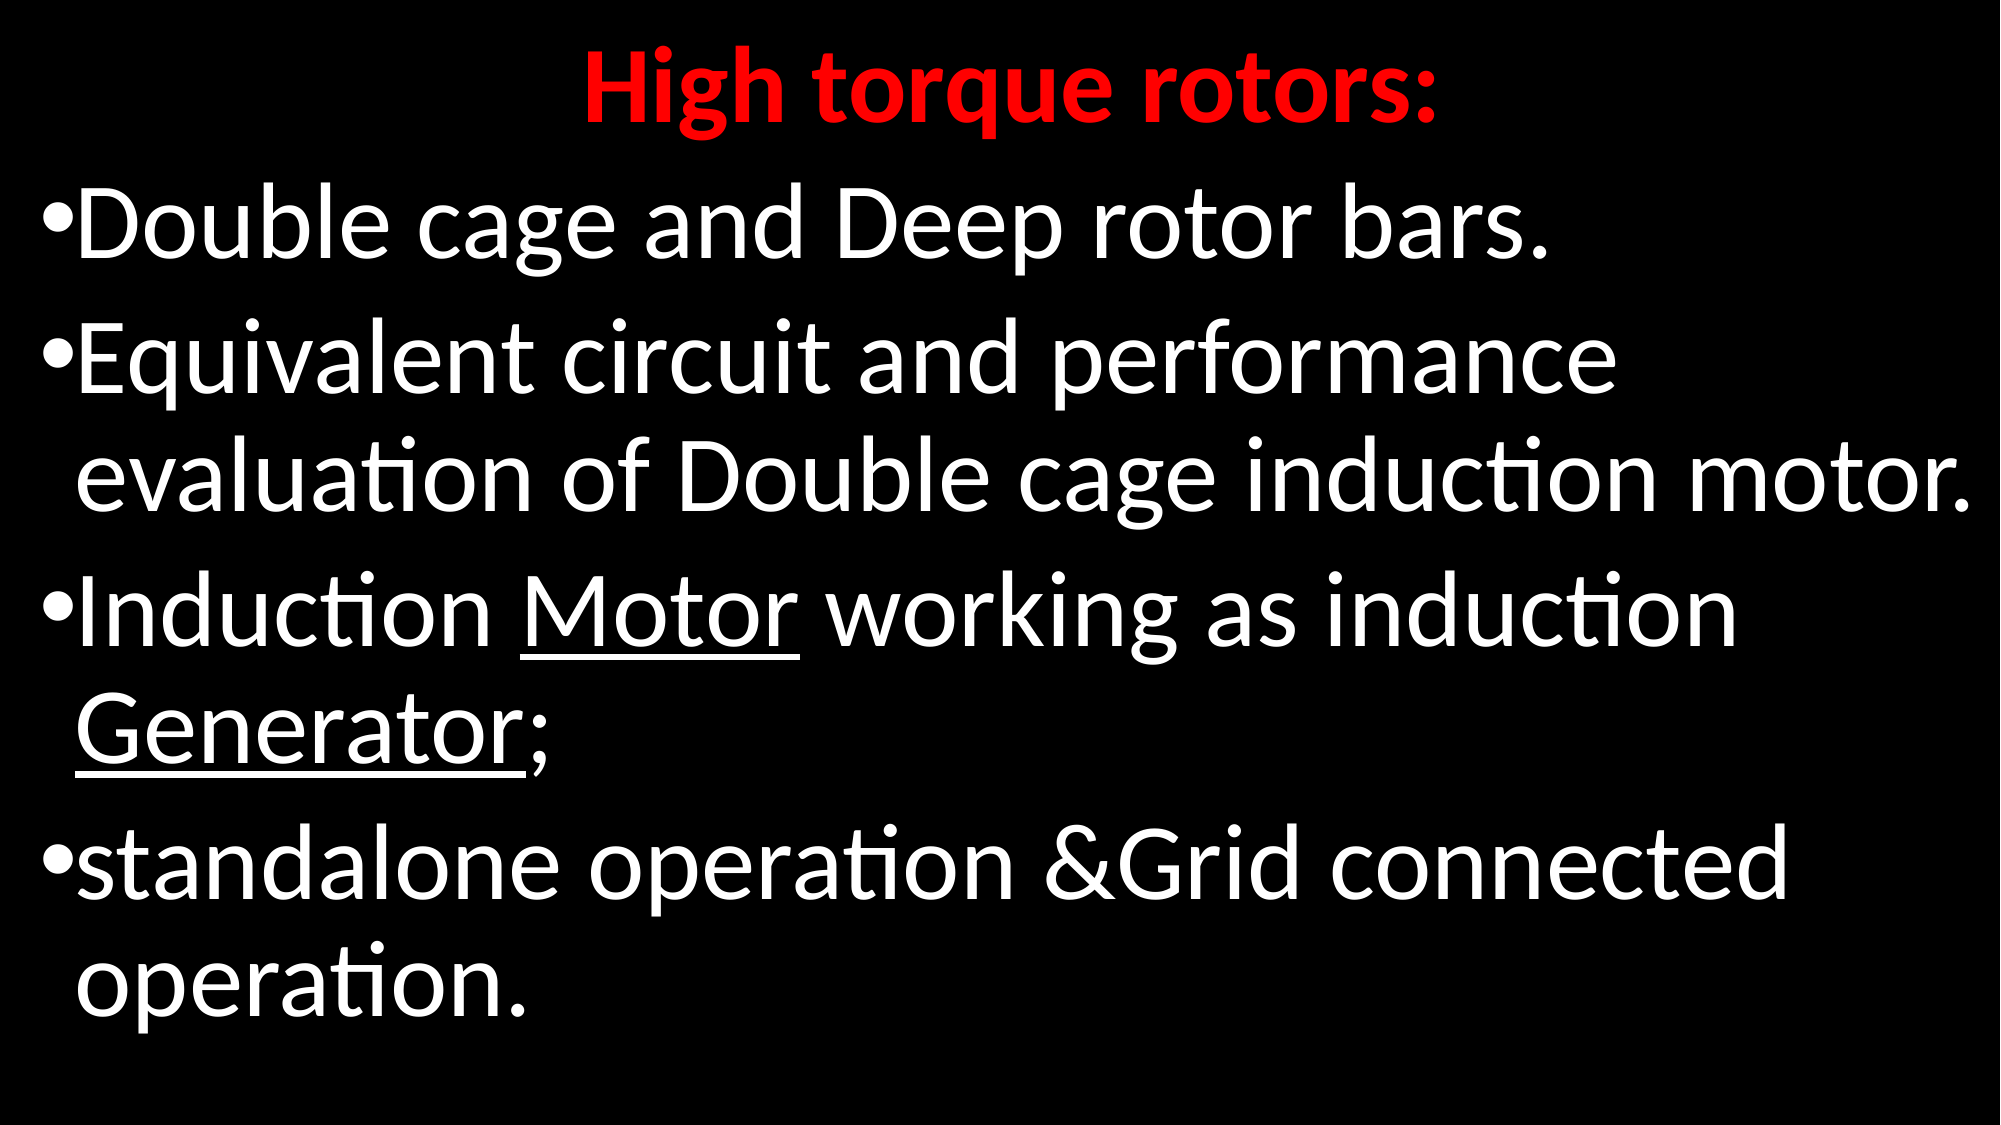

High torque rotors:
Double cage and Deep rotor bars.
Equivalent circuit and performance evaluation of Double cage induction motor.
Induction Motor working as induction Generator;
standalone operation &Grid connected operation.